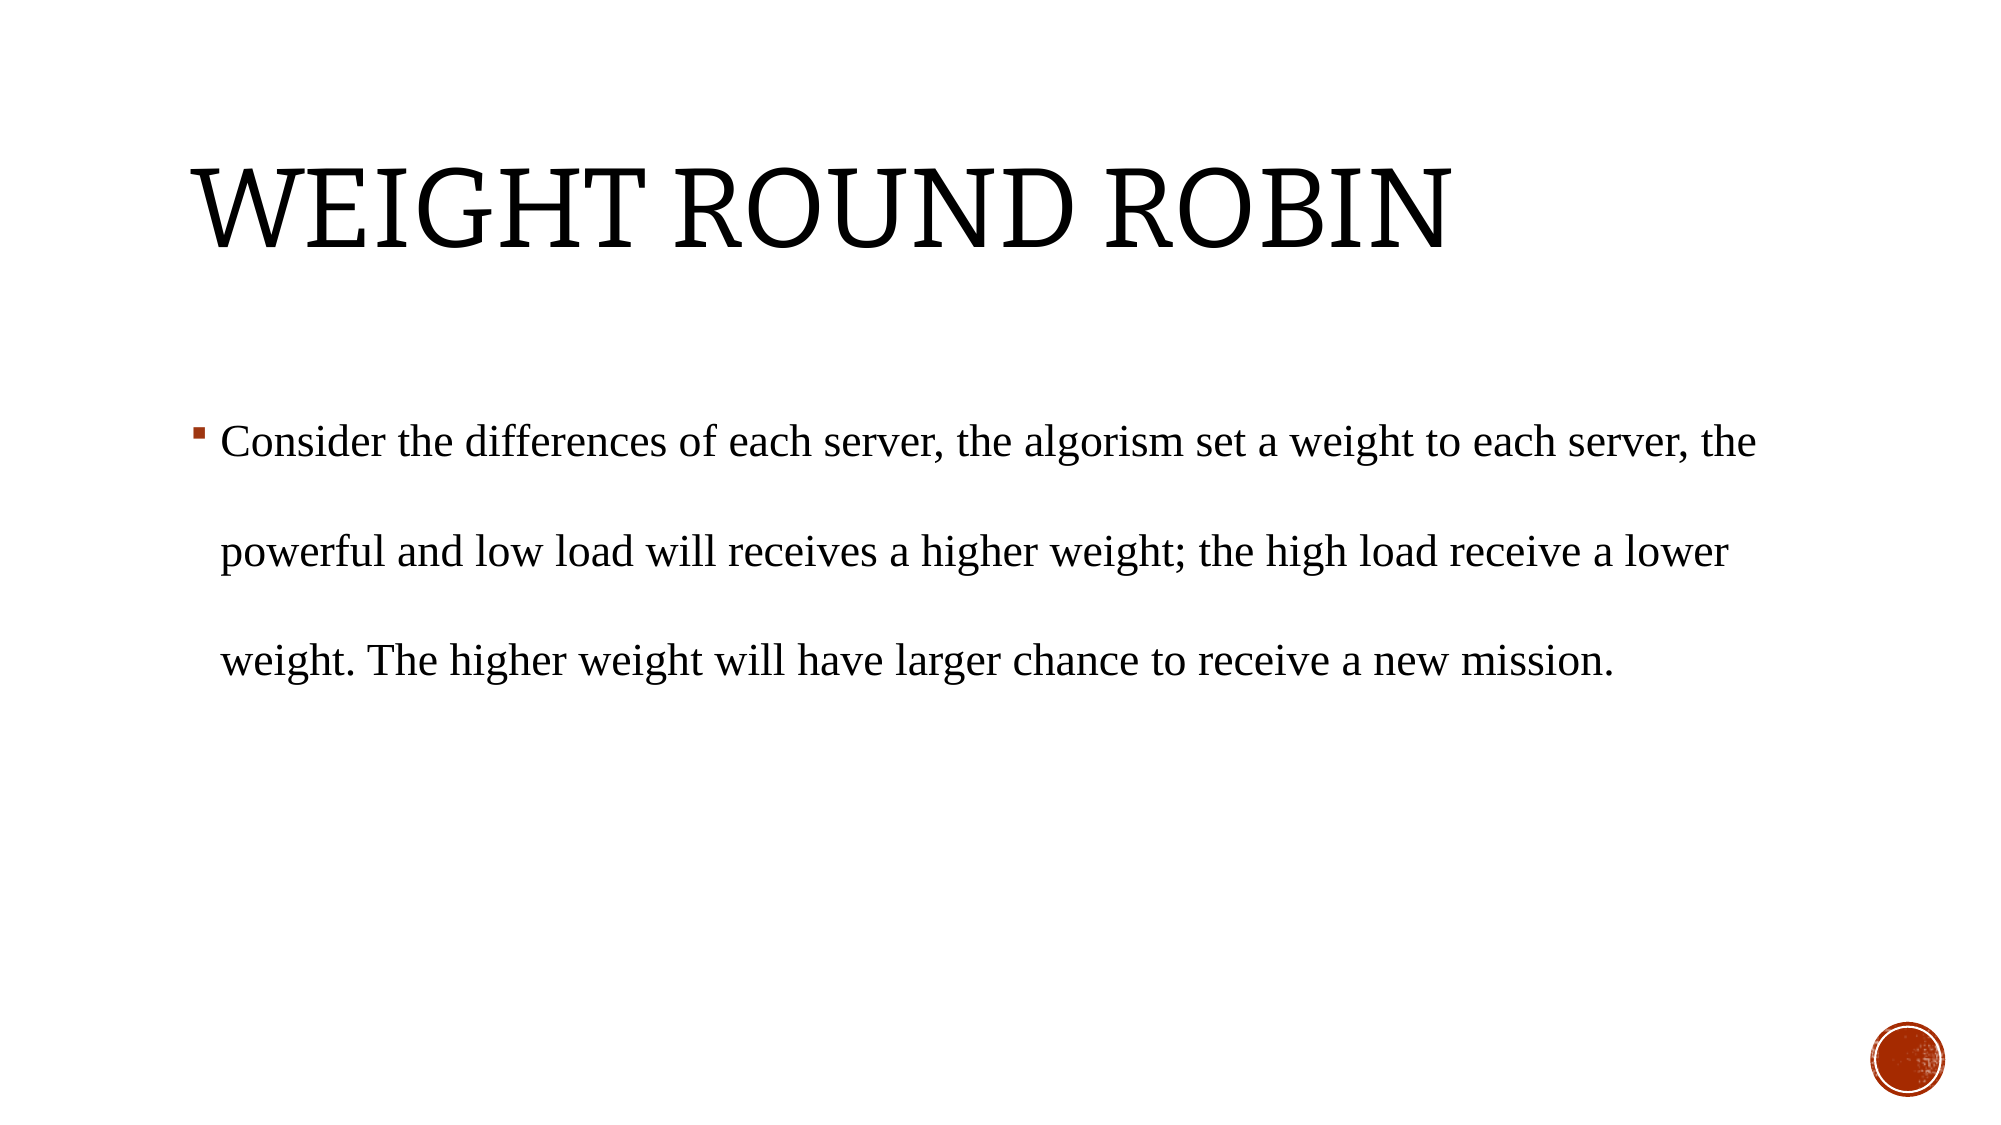

# Weight round robin
Consider the differences of each server, the algorism set a weight to each server, the powerful and low load will receives a higher weight; the high load receive a lower weight. The higher weight will have larger chance to receive a new mission.